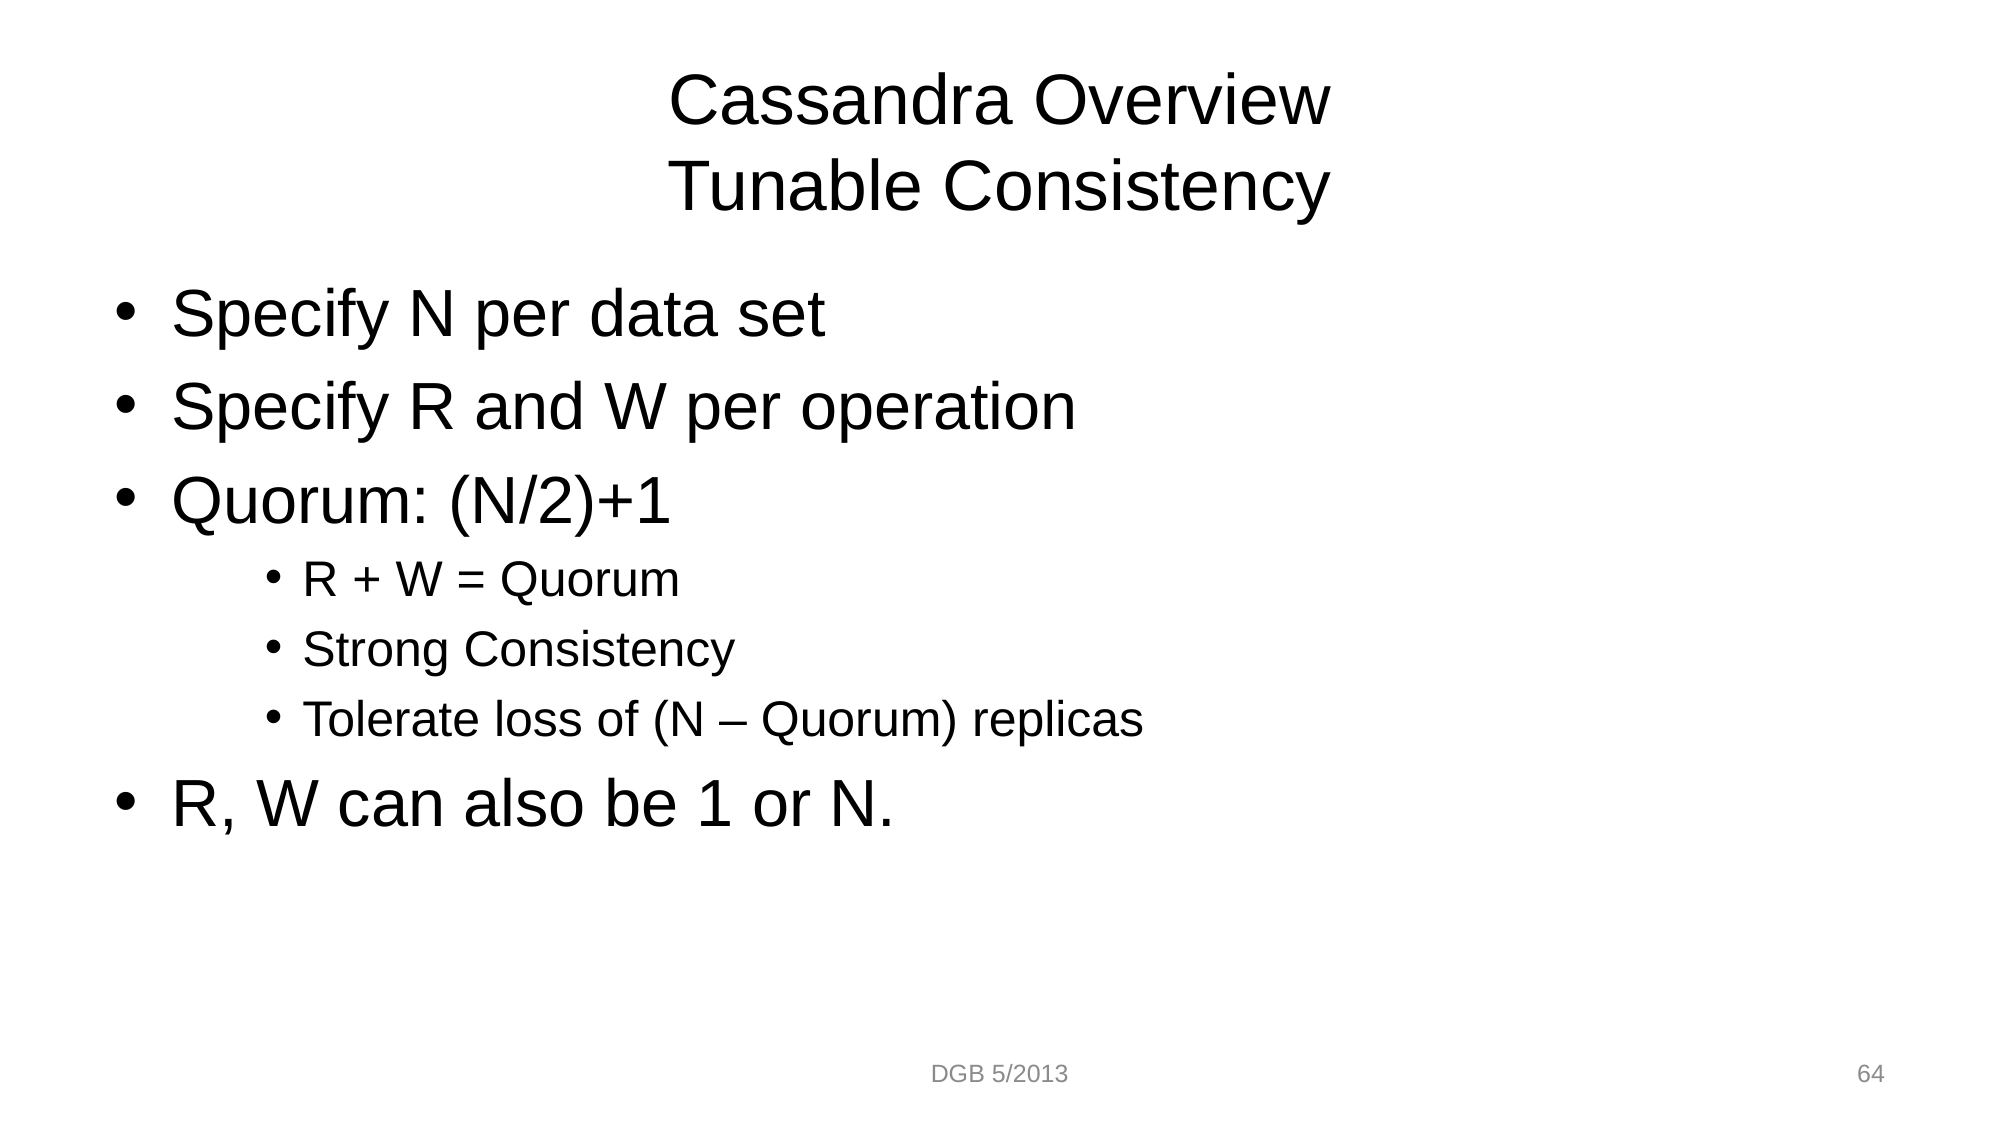

# Cassandra Overview Tunable Consistency
Specify N per data set
Specify R and W per operation
Quorum: (N/2)+1
R + W = Quorum
Strong Consistency
Tolerate loss of (N – Quorum) replicas
R, W can also be 1 or N.
DGB 5/2013
64